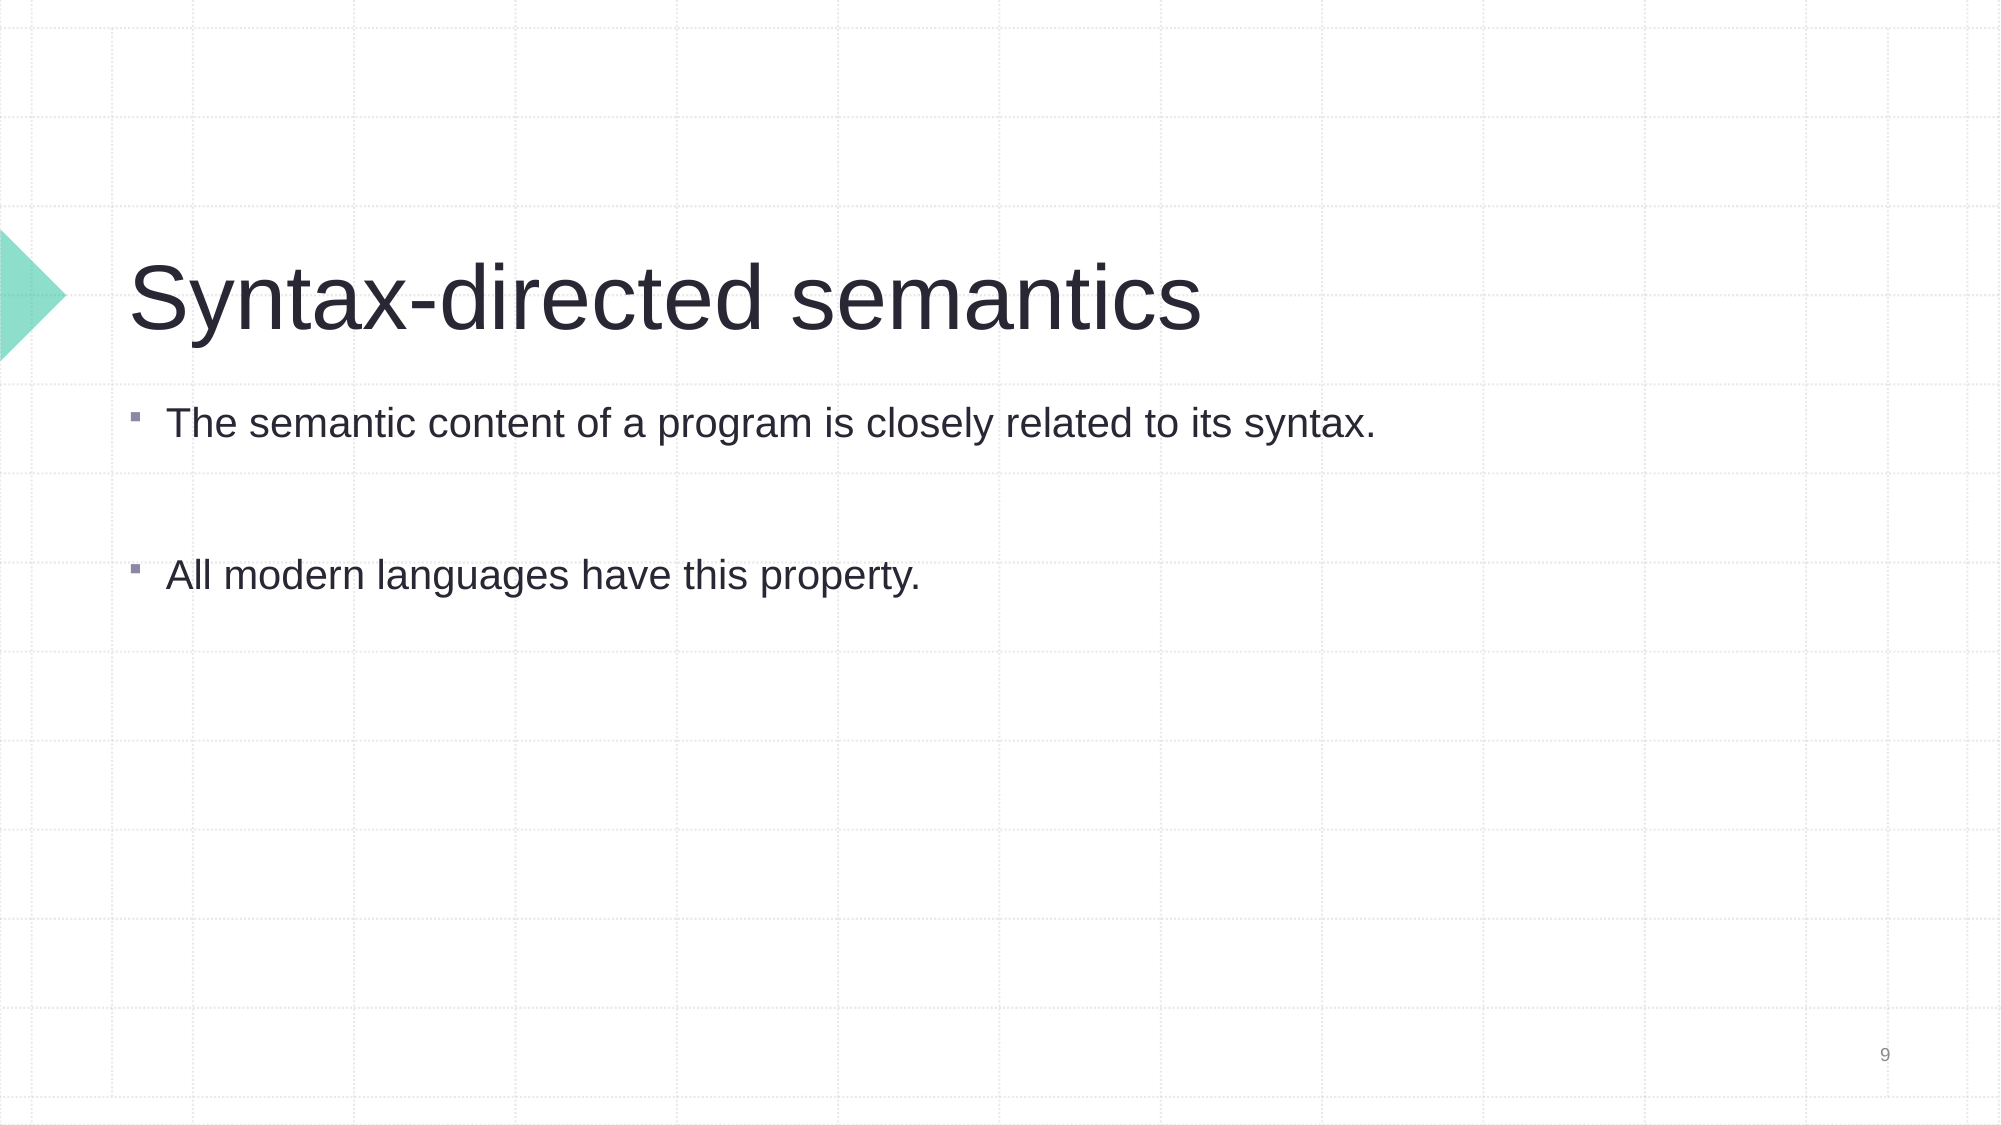

# Syntax-directed semantics
The semantic content of a program is closely related to its syntax.

All modern languages have this property.

9